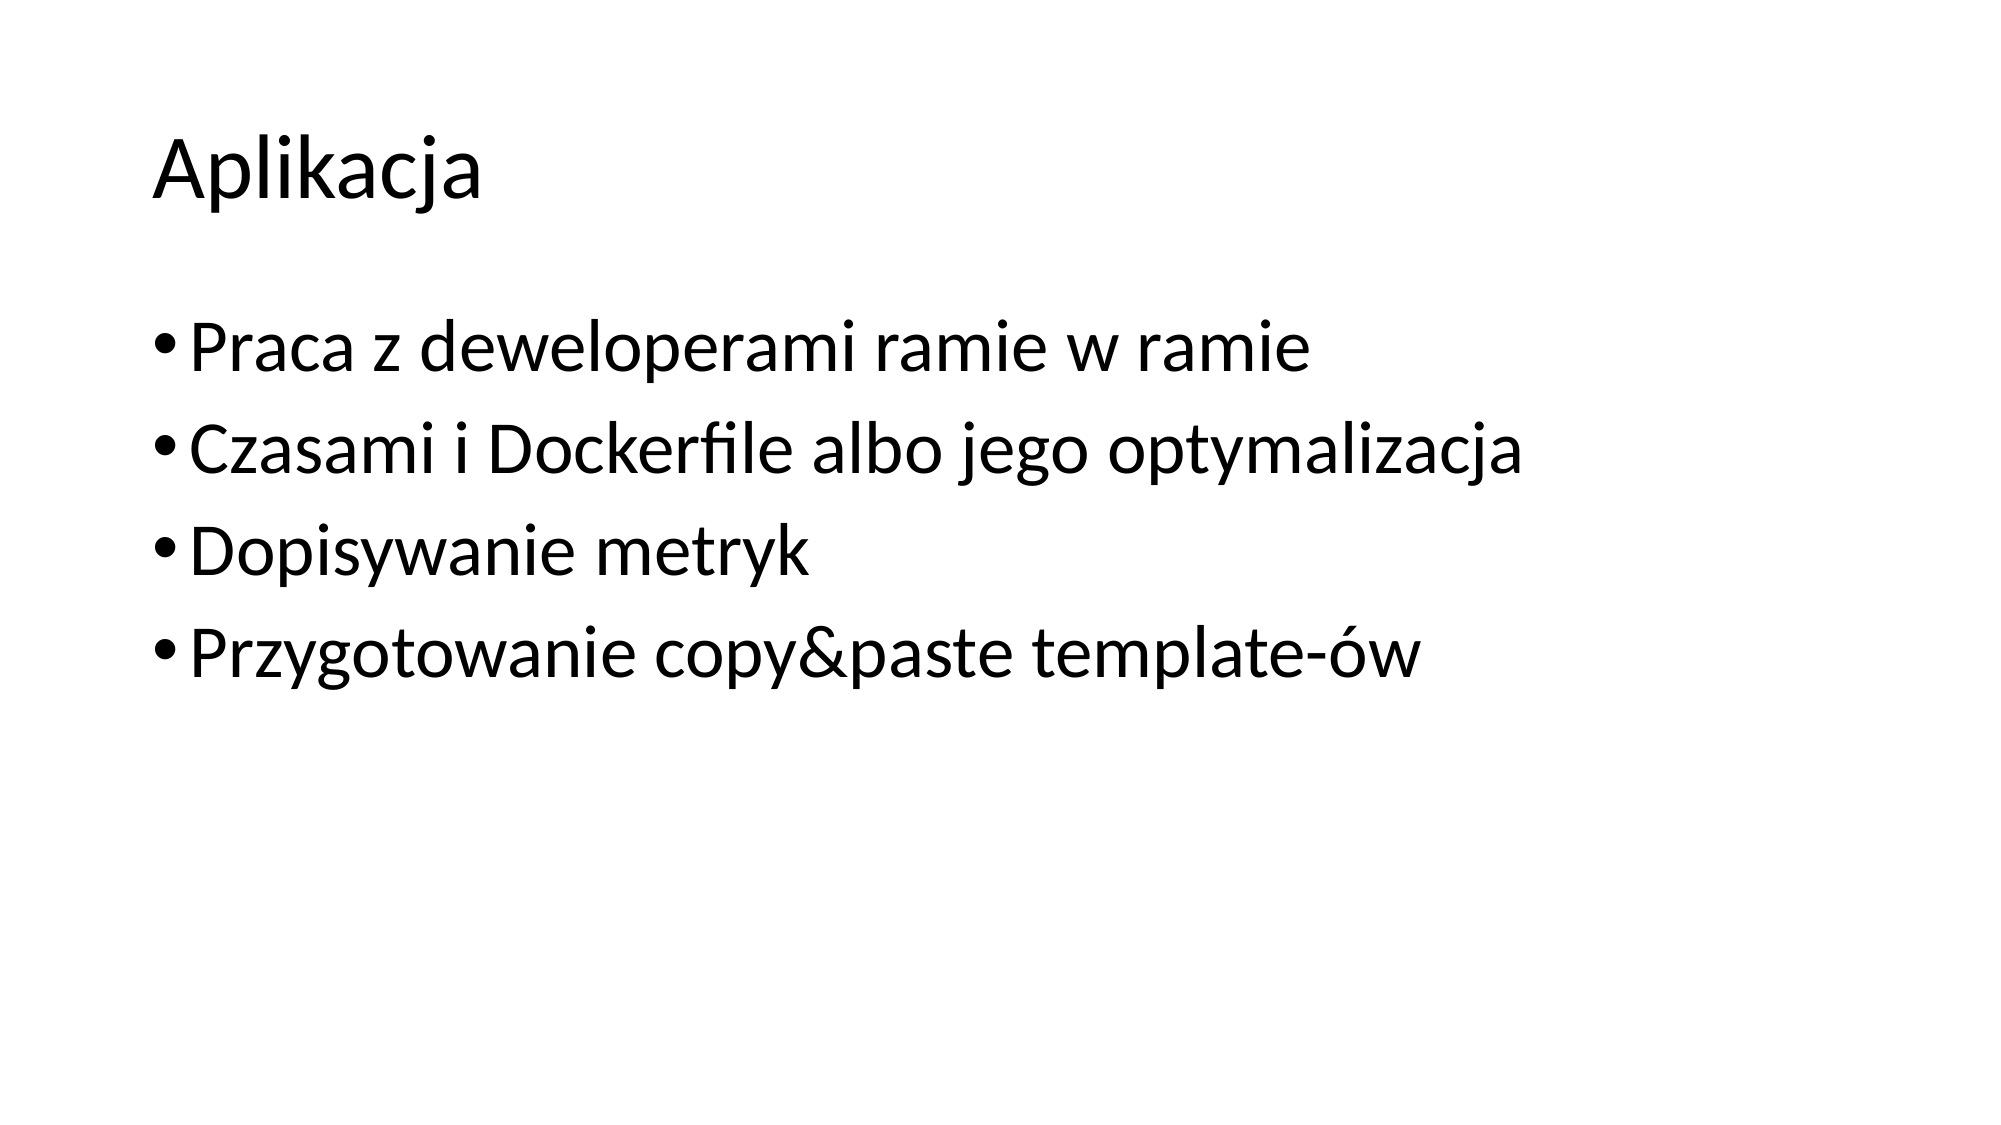

# Aplikacja
Praca z deweloperami ramie w ramie
Czasami i Dockerfile albo jego optymalizacja
Dopisywanie metryk
Przygotowanie copy&paste template-ów